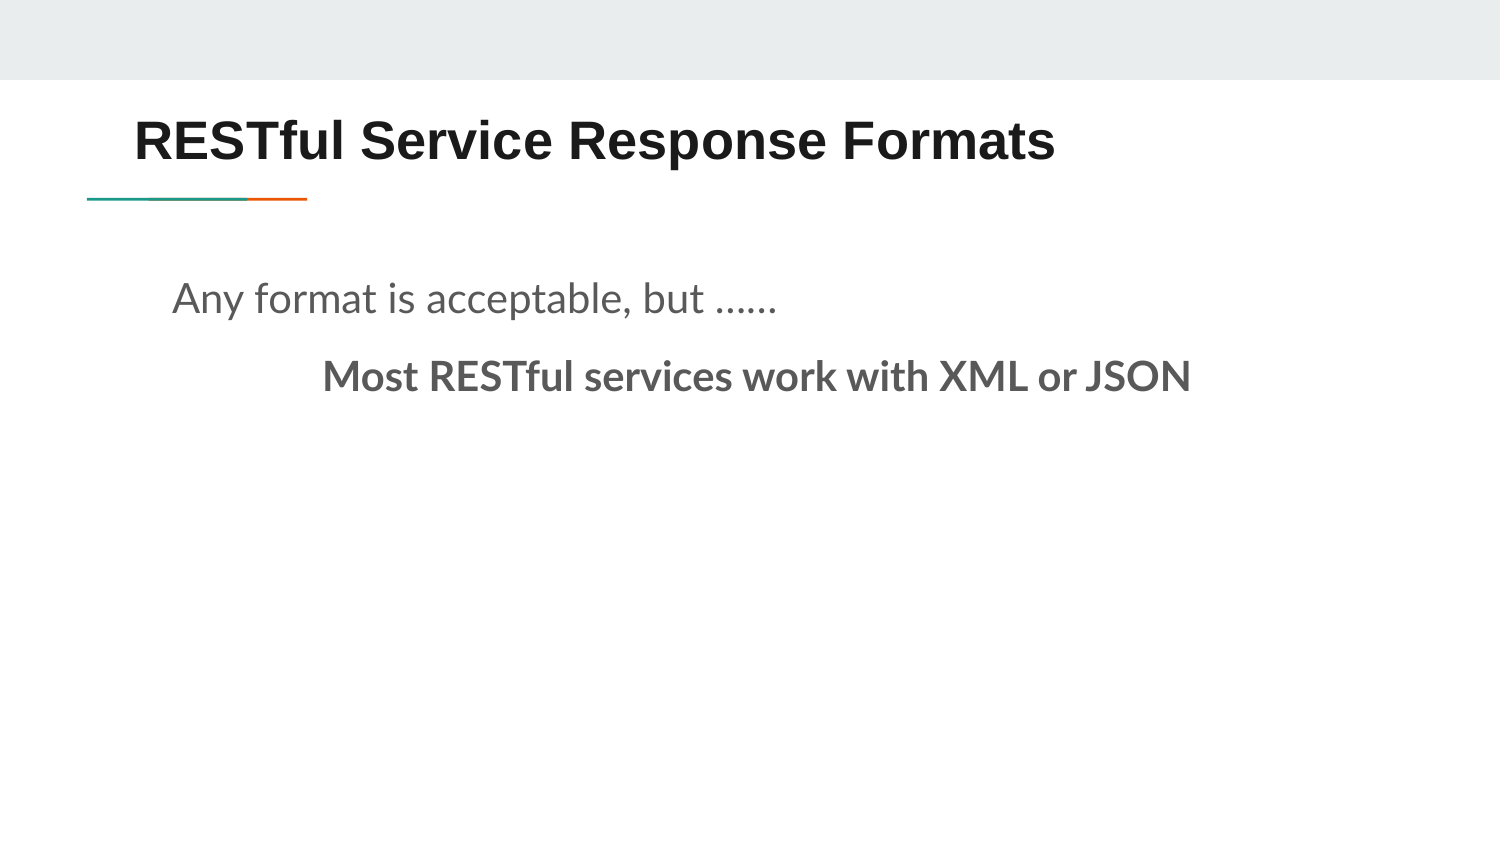

# RESTful Service Response Formats
Any format is acceptable, but ……
	Most RESTful services work with XML or JSON